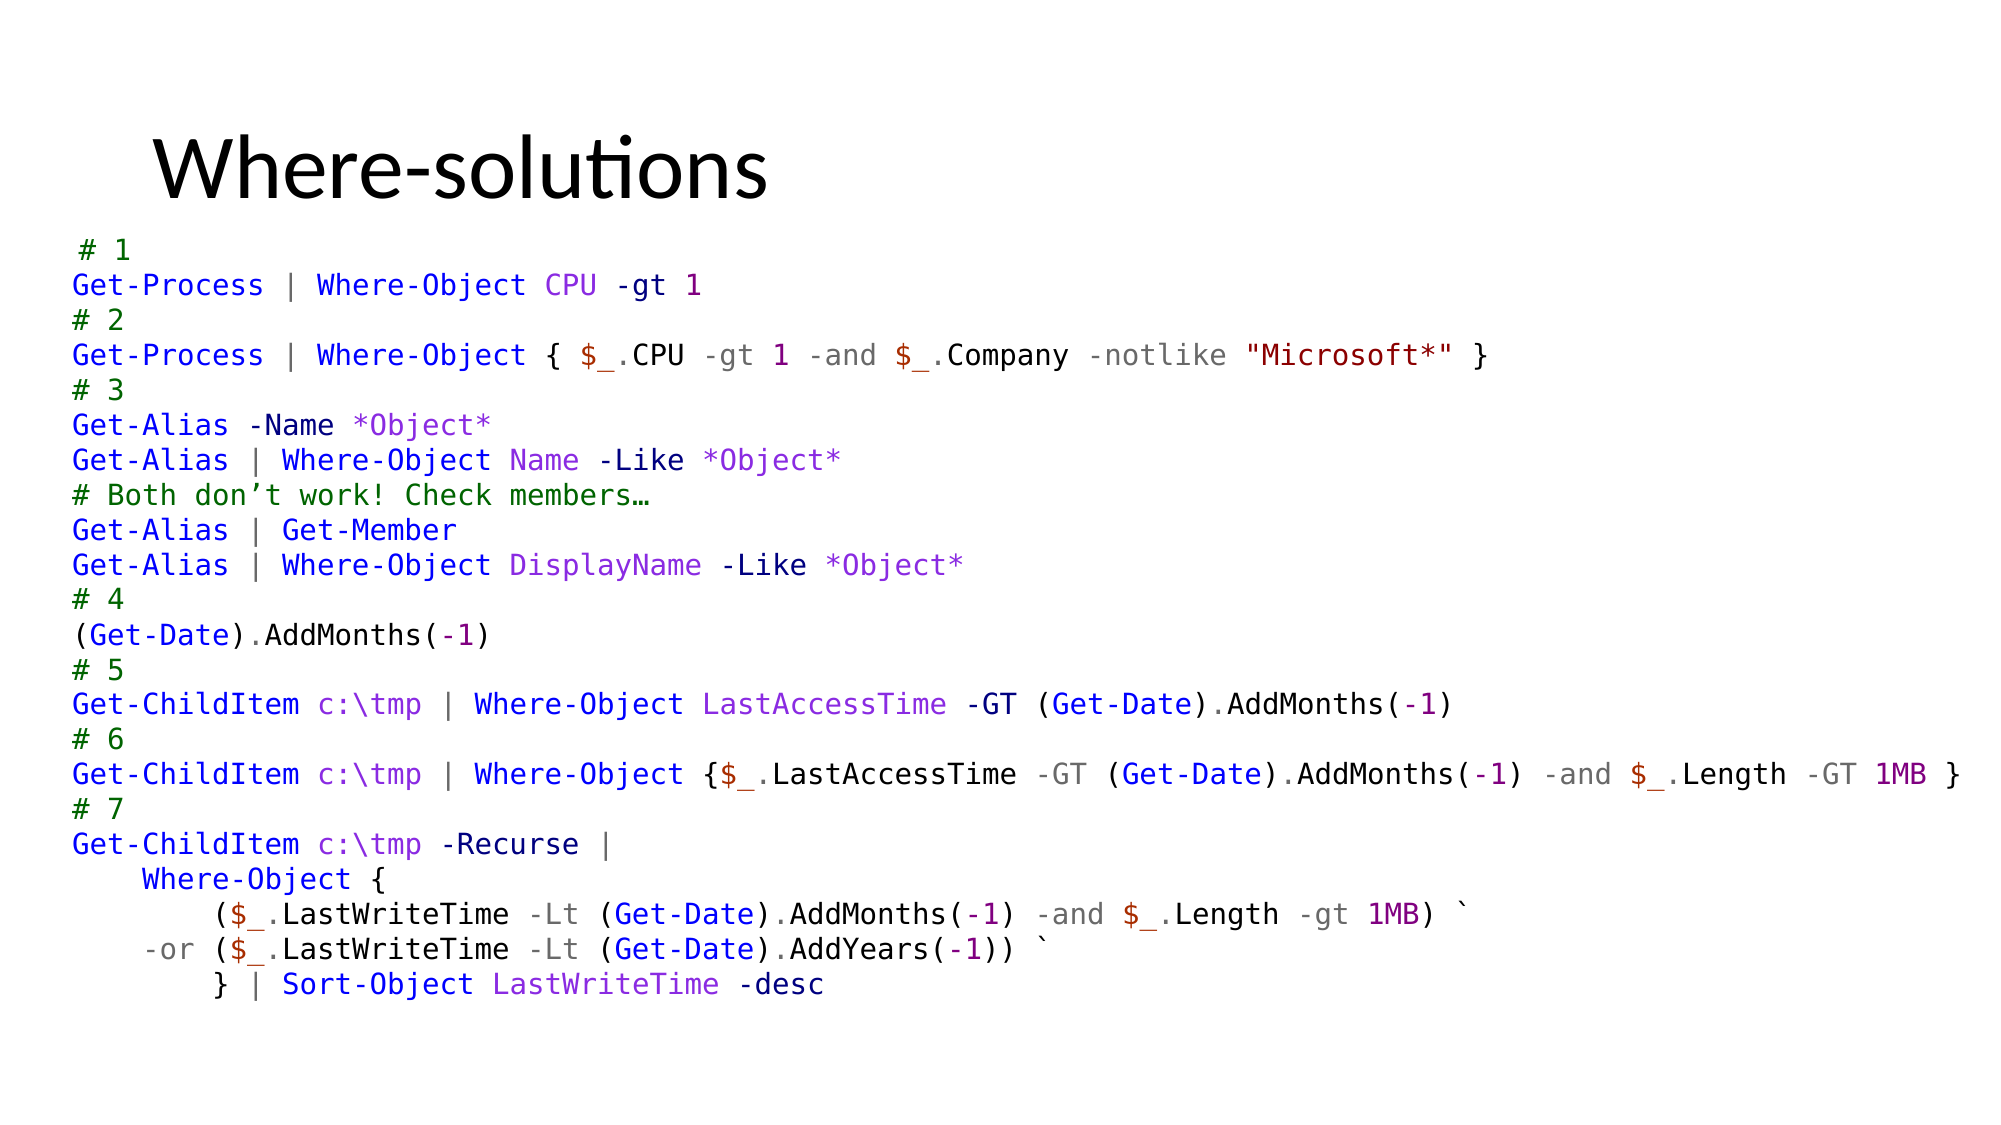

# Where-solutions
 # 1
Get-Process | Where-Object CPU -gt 1
# 2
Get-Process | Where-Object { $_.CPU -gt 1 -and $_.Company -notlike "Microsoft*" }
# 3
Get-Alias -Name *Object*
Get-Alias | Where-Object Name -Like *Object*
# Both don’t work! Check members…
Get-Alias | Get-Member
Get-Alias | Where-Object DisplayName -Like *Object*
# 4
(Get-Date).AddMonths(-1)
# 5
Get-ChildItem c:\tmp | Where-Object LastAccessTime -GT (Get-Date).AddMonths(-1)
# 6
Get-ChildItem c:\tmp | Where-Object {$_.LastAccessTime -GT (Get-Date).AddMonths(-1) -and $_.Length -GT 1MB }
# 7
Get-ChildItem c:\tmp -Recurse |
    Where-Object {
        ($_.LastWriteTime -Lt (Get-Date).AddMonths(-1) -and $_.Length -gt 1MB) `
    -or ($_.LastWriteTime -Lt (Get-Date).AddYears(-1)) `
        } | Sort-Object LastWriteTime -desc